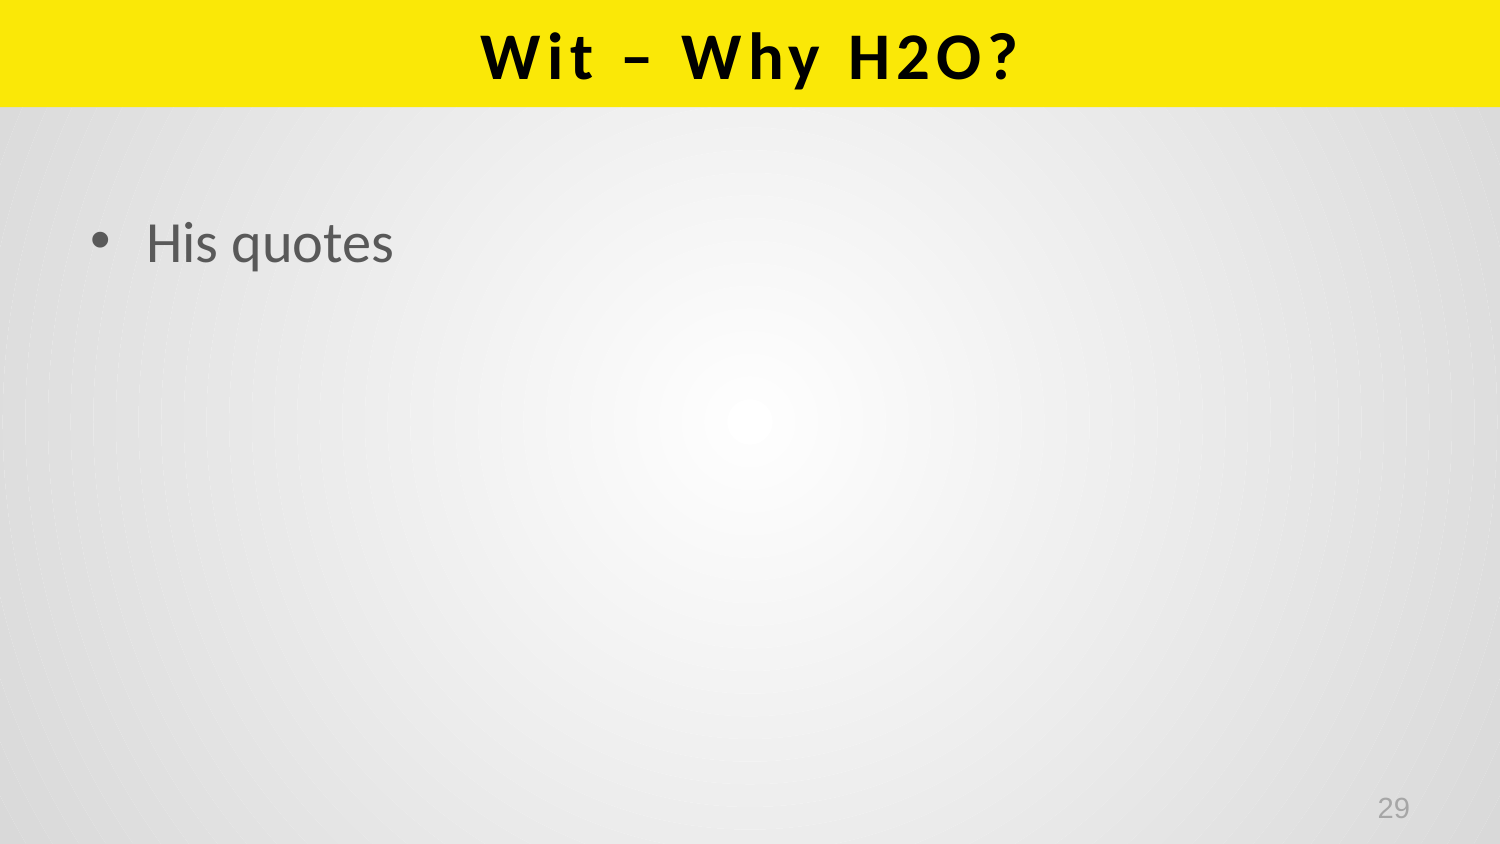

# Wit – Why H2O?
His quotes

29